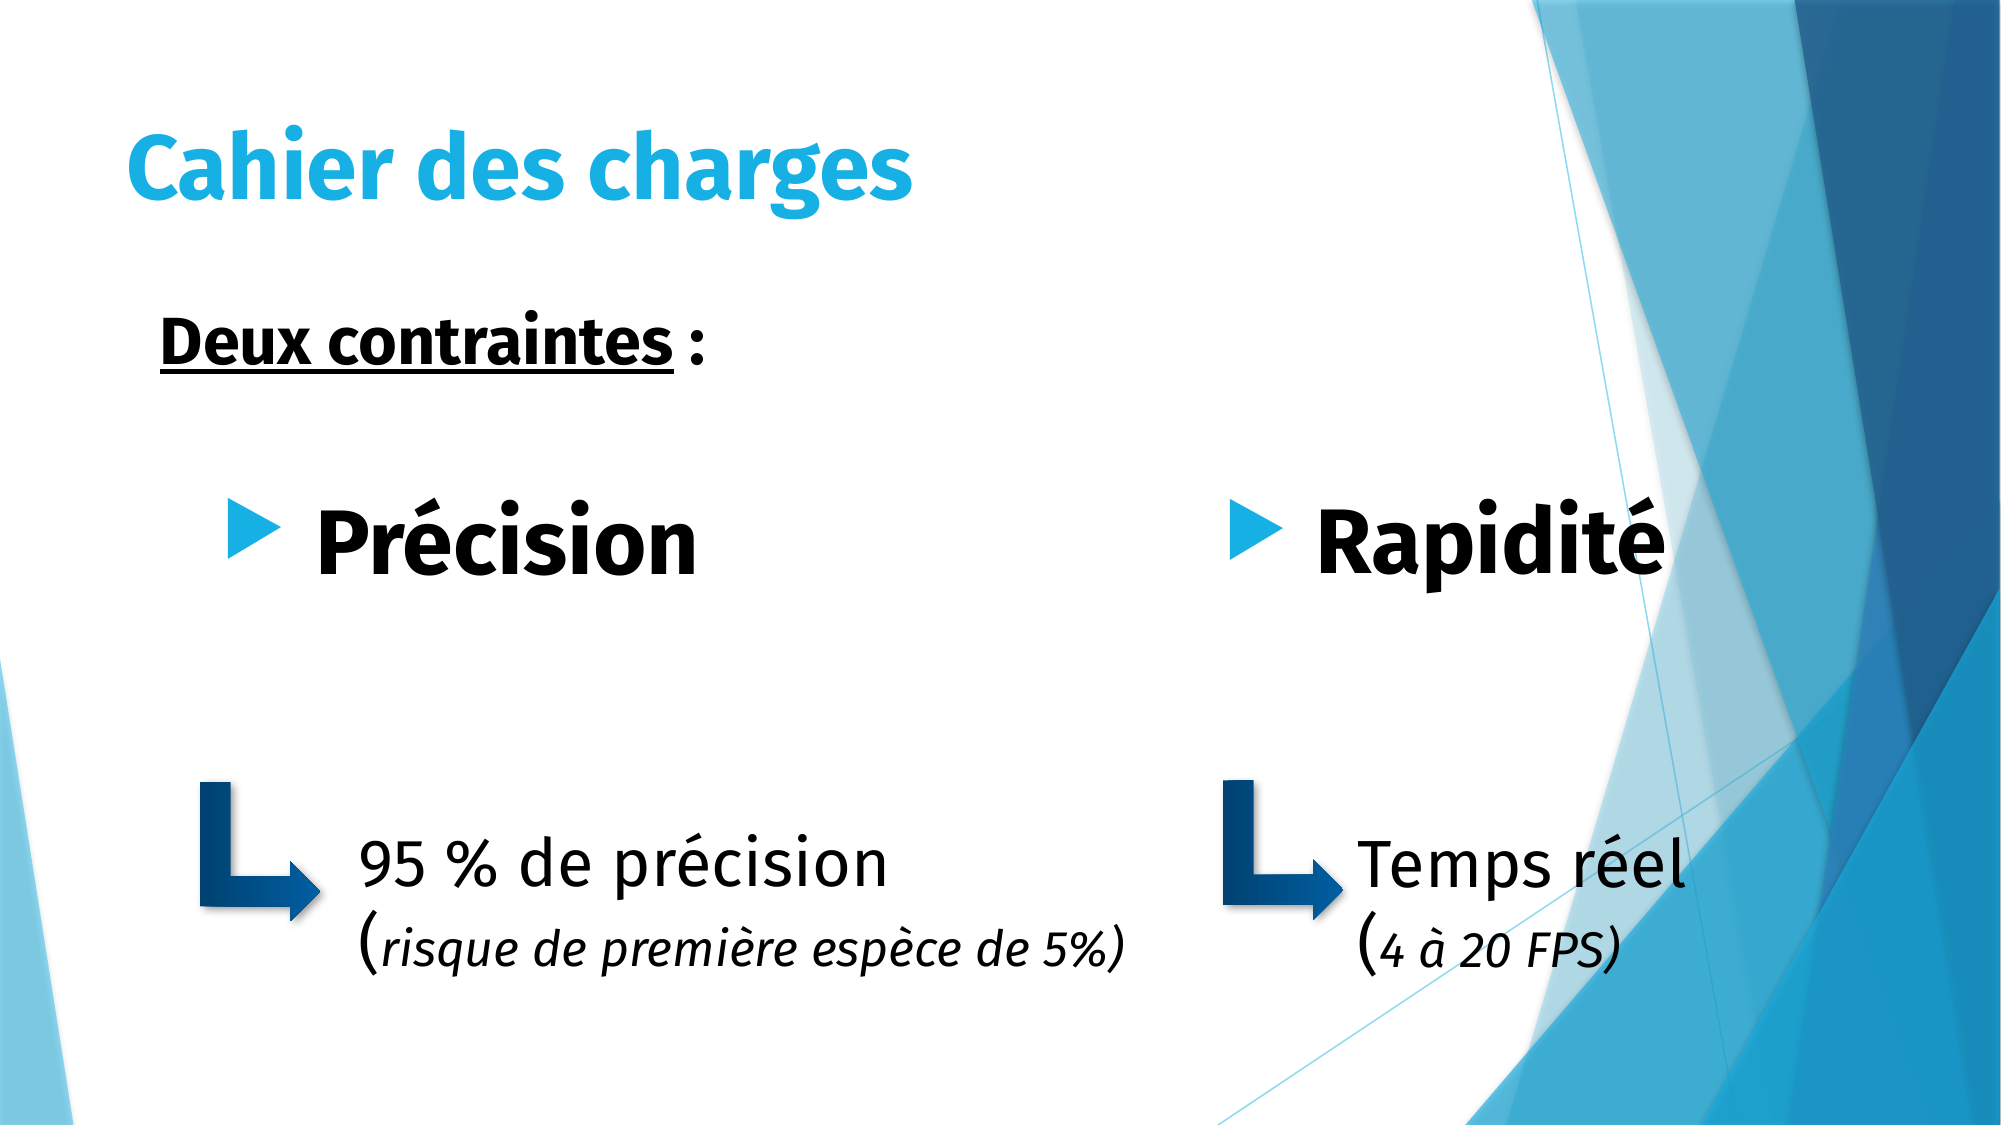

# Cahier des charges
Deux contraintes :

Précision
 Rapidité

95 % de précision
(risque de première espèce de 5%)
Temps réel
(4 à 20 FPS)